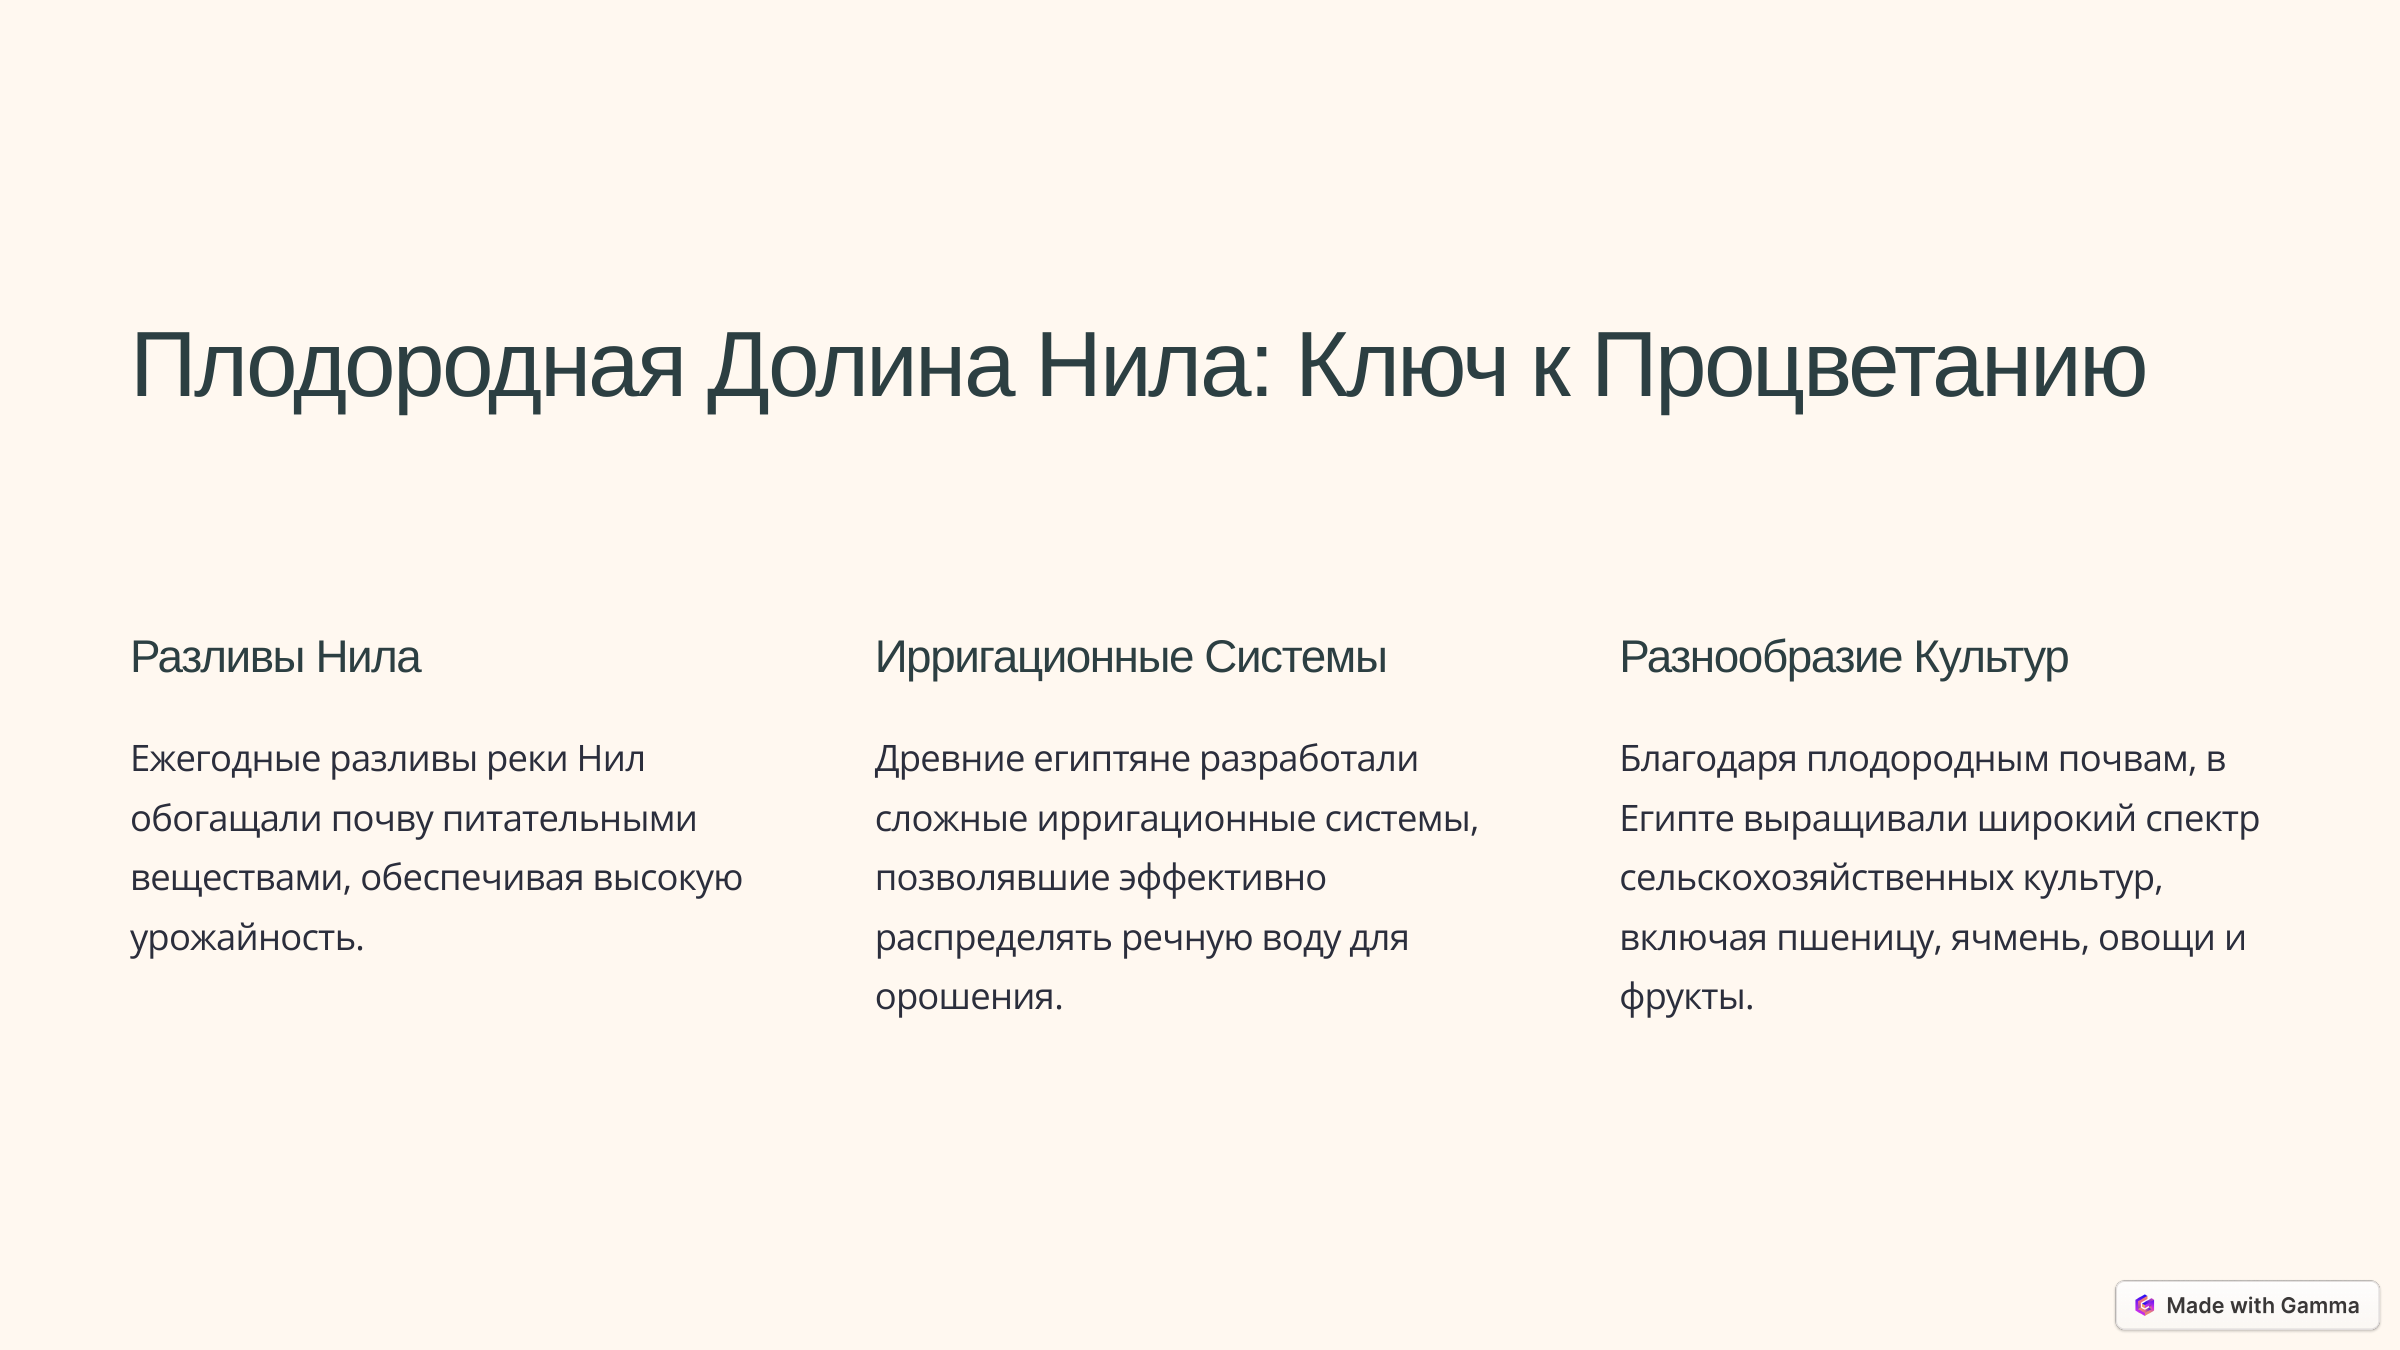

Плодородная Долина Нила: Ключ к Процветанию
Разливы Нила
Ирригационные Системы
Разнообразие Культур
Ежегодные разливы реки Нил обогащали почву питательными веществами, обеспечивая высокую урожайность.
Древние египтяне разработали сложные ирригационные системы, позволявшие эффективно распределять речную воду для орошения.
Благодаря плодородным почвам, в Египте выращивали широкий спектр сельскохозяйственных культур, включая пшеницу, ячмень, овощи и фрукты.